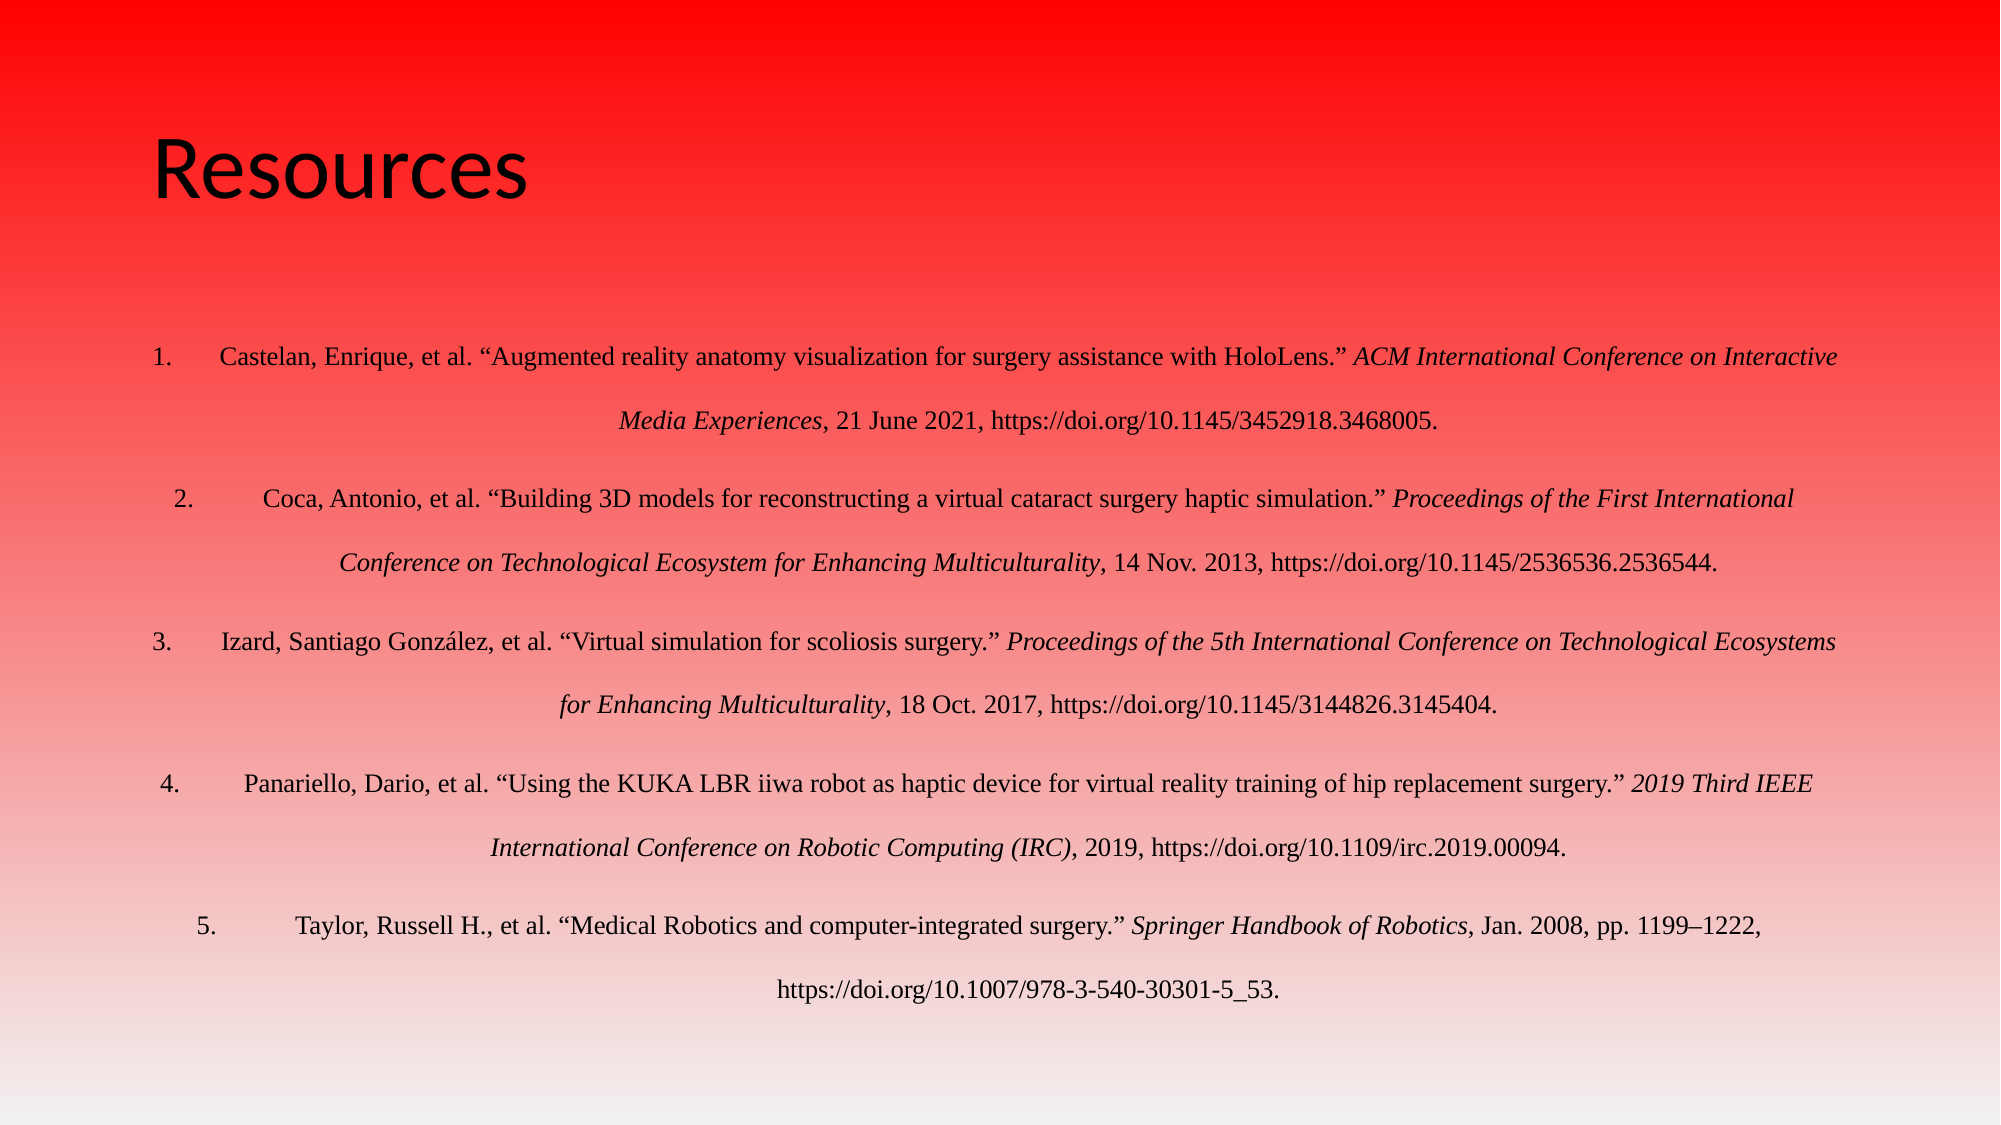

# Resources
Castelan, Enrique, et al. “Augmented reality anatomy visualization for surgery assistance with HoloLens.” ACM International Conference on Interactive Media Experiences, 21 June 2021, https://doi.org/10.1145/3452918.3468005.
Coca, Antonio, et al. “Building 3D models for reconstructing a virtual cataract surgery haptic simulation.” Proceedings of the First International Conference on Technological Ecosystem for Enhancing Multiculturality, 14 Nov. 2013, https://doi.org/10.1145/2536536.2536544.
Izard, Santiago González, et al. “Virtual simulation for scoliosis surgery.” Proceedings of the 5th International Conference on Technological Ecosystems for Enhancing Multiculturality, 18 Oct. 2017, https://doi.org/10.1145/3144826.3145404.
Panariello, Dario, et al. “Using the KUKA LBR iiwa robot as haptic device for virtual reality training of hip replacement surgery.” 2019 Third IEEE International Conference on Robotic Computing (IRC), 2019, https://doi.org/10.1109/irc.2019.00094.
Taylor, Russell H., et al. “Medical Robotics and computer-integrated surgery.” Springer Handbook of Robotics, Jan. 2008, pp. 1199–1222, https://doi.org/10.1007/978-3-540-30301-5_53.